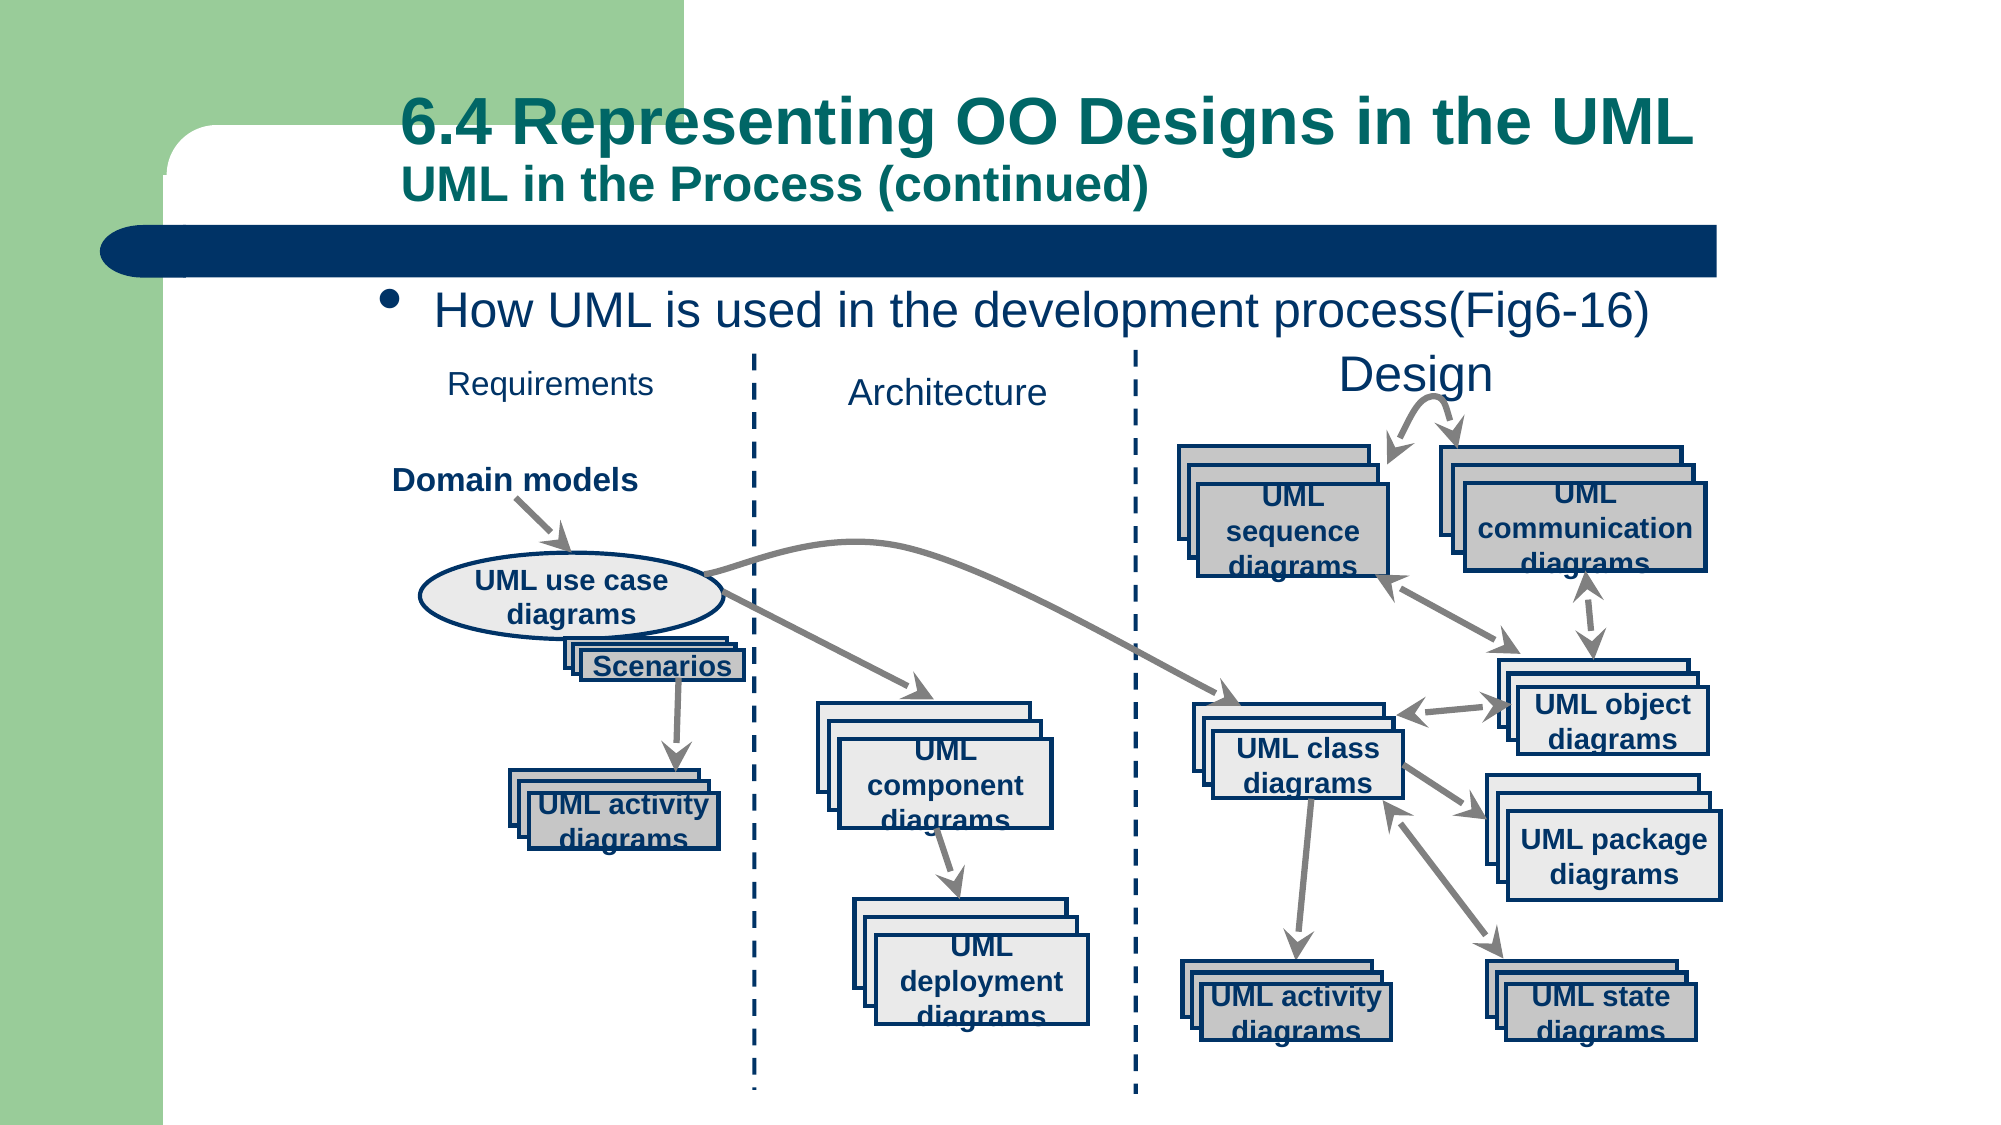

6.4 Representing OO Designs in the UML
UML in the Process (continued)
How UML is used in the development process(Fig6-16)

Design

Requirements
Architecture

UML sequence diagrams

UML communication diagrams
Domain models

UML use case diagrams

Scenarios

UML object diagrams

UML component diagrams

UML class diagrams

UML activity diagrams

UML package diagrams

UML deployment diagrams

UML activity diagrams

UML state diagrams